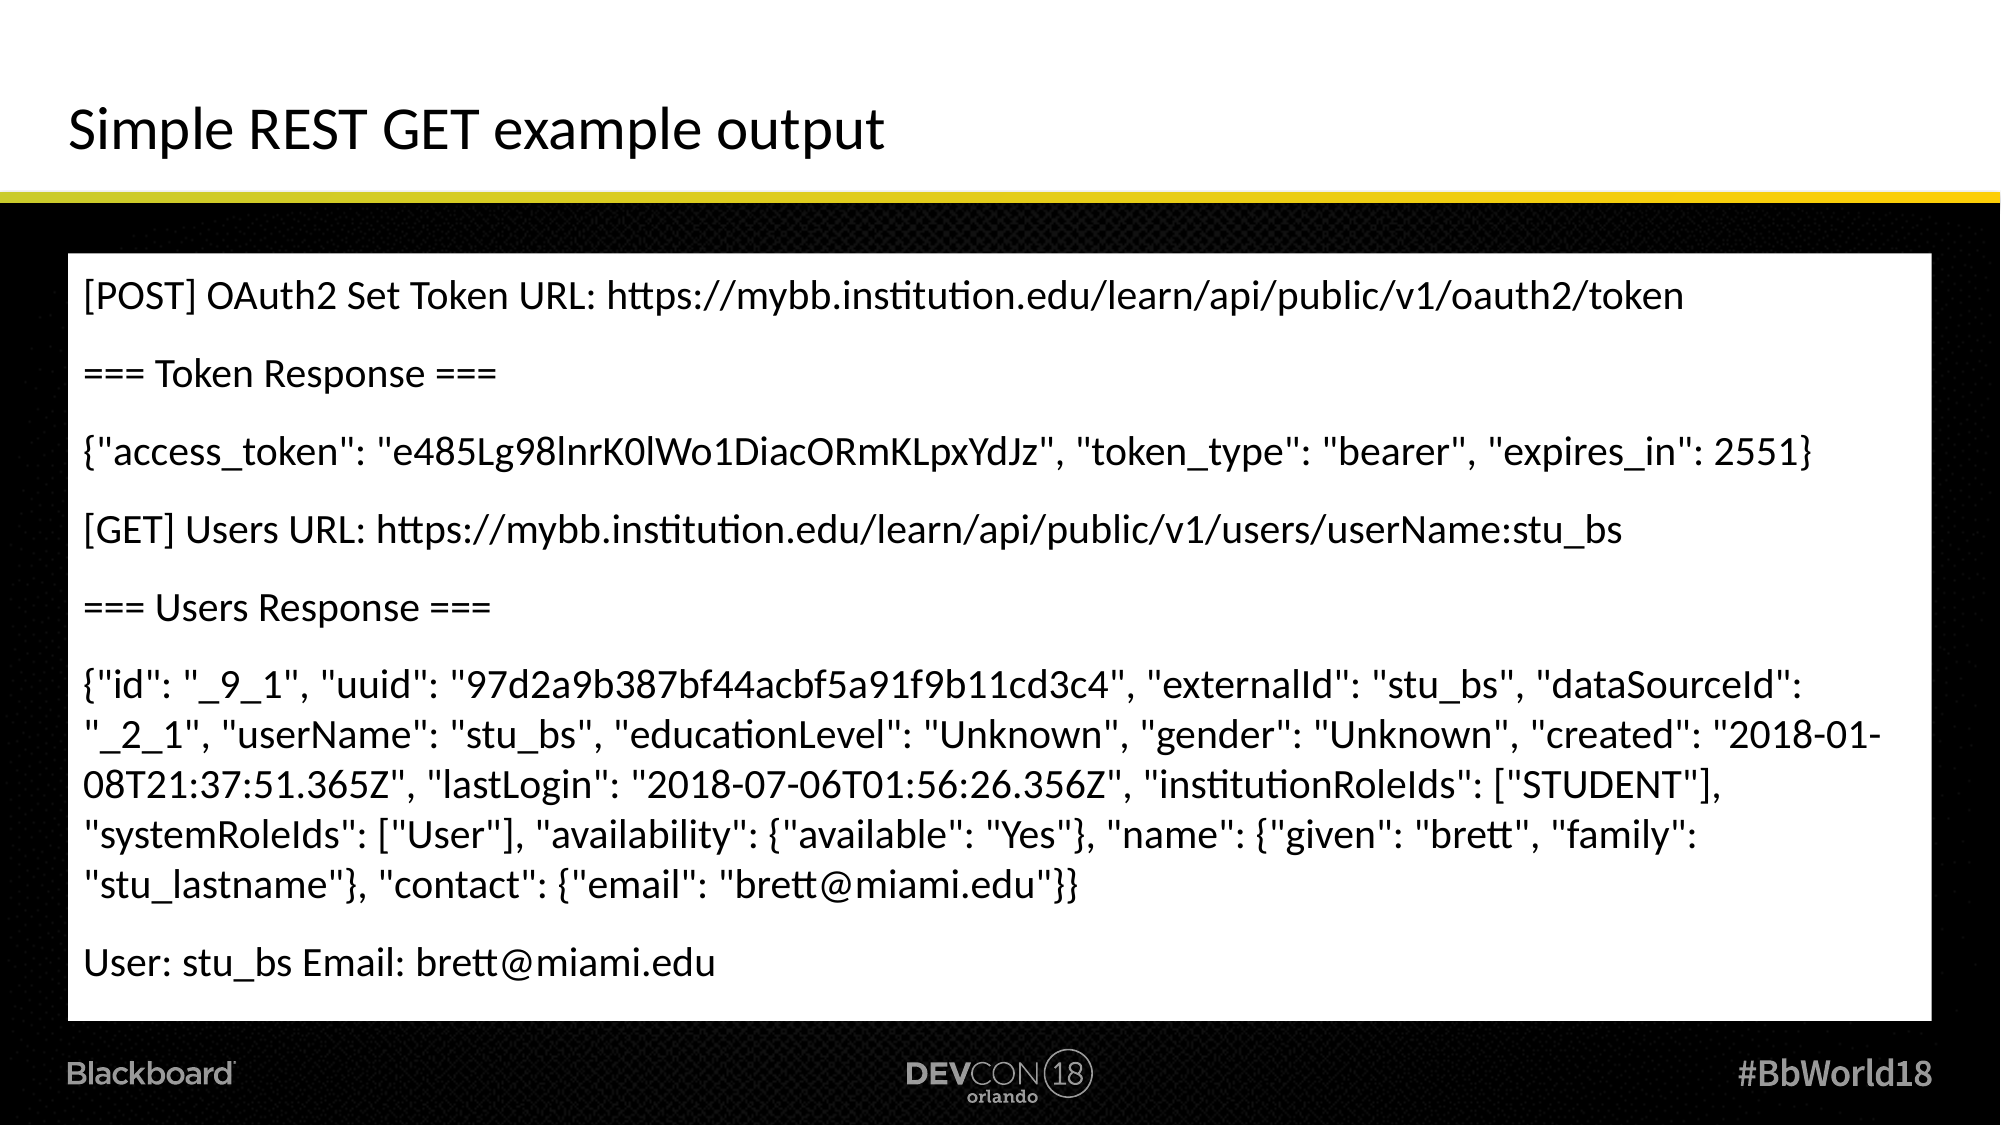

# Simple REST GET example output
[POST] OAuth2 Set Token URL: https://mybb.institution.edu/learn/api/public/v1/oauth2/token
=== Token Response ===
{"access_token": "e485Lg98lnrK0lWo1DiacORmKLpxYdJz", "token_type": "bearer", "expires_in": 2551}
[GET] Users URL: https://mybb.institution.edu/learn/api/public/v1/users/userName:stu_bs
=== Users Response ===
{"id": "_9_1", "uuid": "97d2a9b387bf44acbf5a91f9b11cd3c4", "externalId": "stu_bs", "dataSourceId": "_2_1", "userName": "stu_bs", "educationLevel": "Unknown", "gender": "Unknown", "created": "2018-01-08T21:37:51.365Z", "lastLogin": "2018-07-06T01:56:26.356Z", "institutionRoleIds": ["STUDENT"], "systemRoleIds": ["User"], "availability": {"available": "Yes"}, "name": {"given": "brett", "family": "stu_lastname"}, "contact": {"email": "brett@miami.edu"}}
User: stu_bs Email: brett@miami.edu